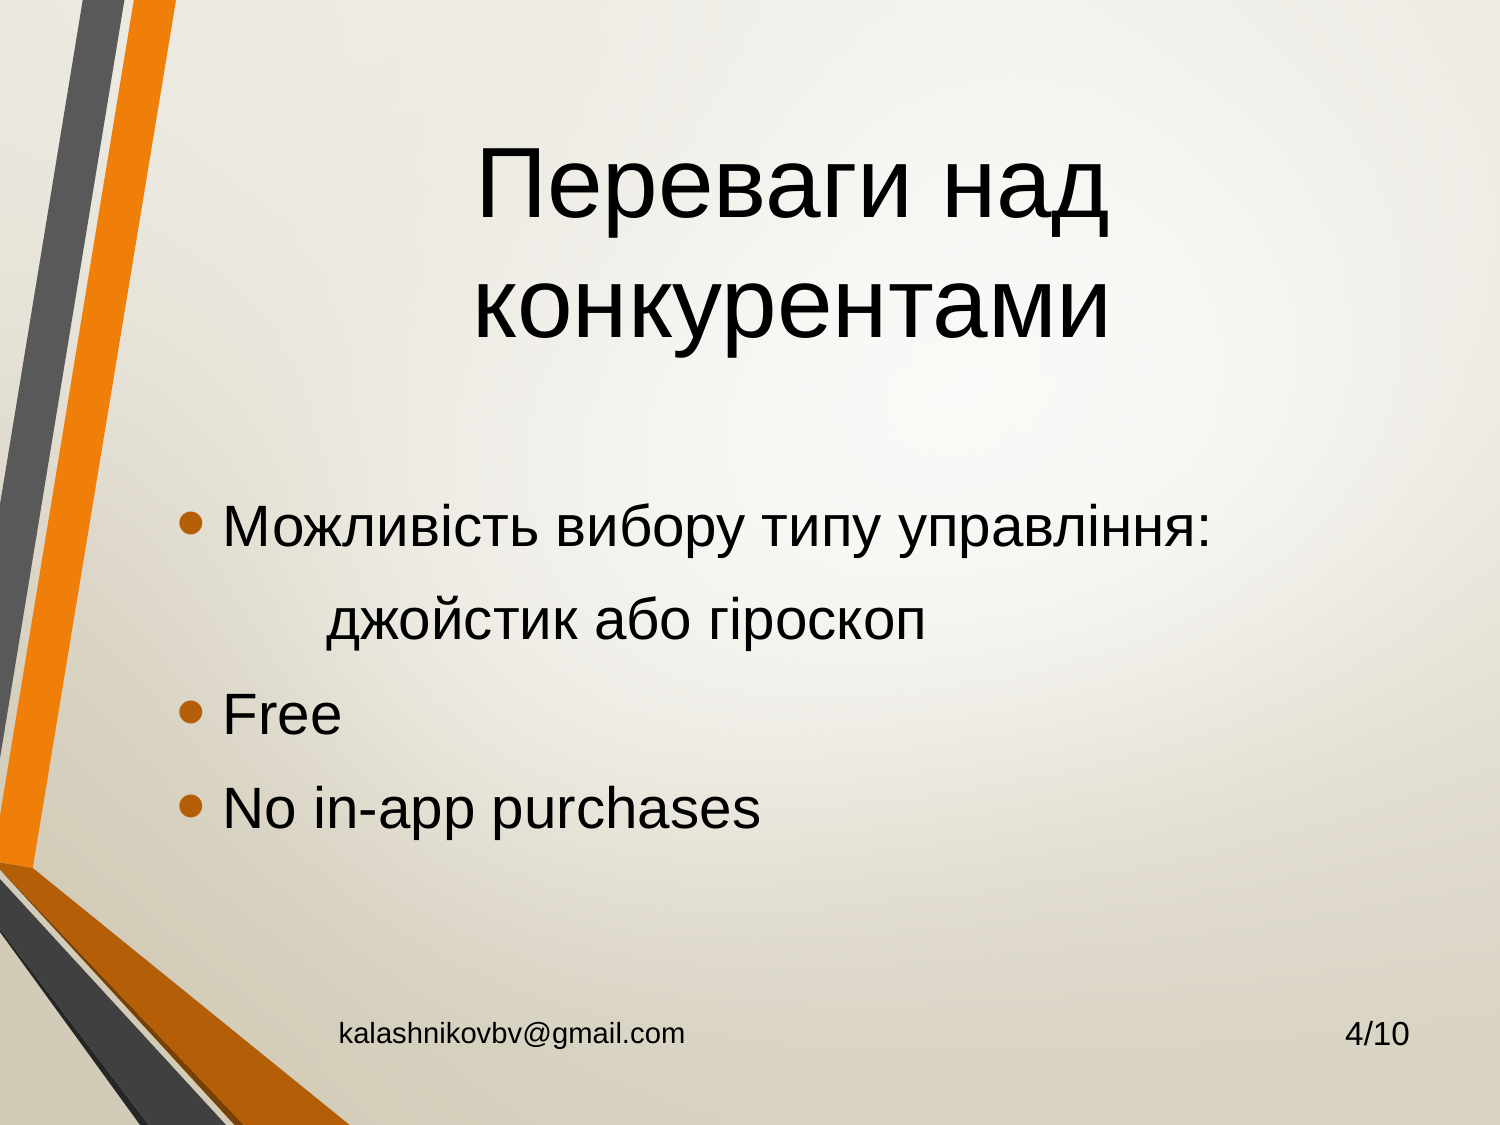

# Переваги над конкурентами
Можливість вибору типу управління:
	джойстик або гіроскоп
Free
No in-app purchases

kalashnikovbv@gmail.com
4/10